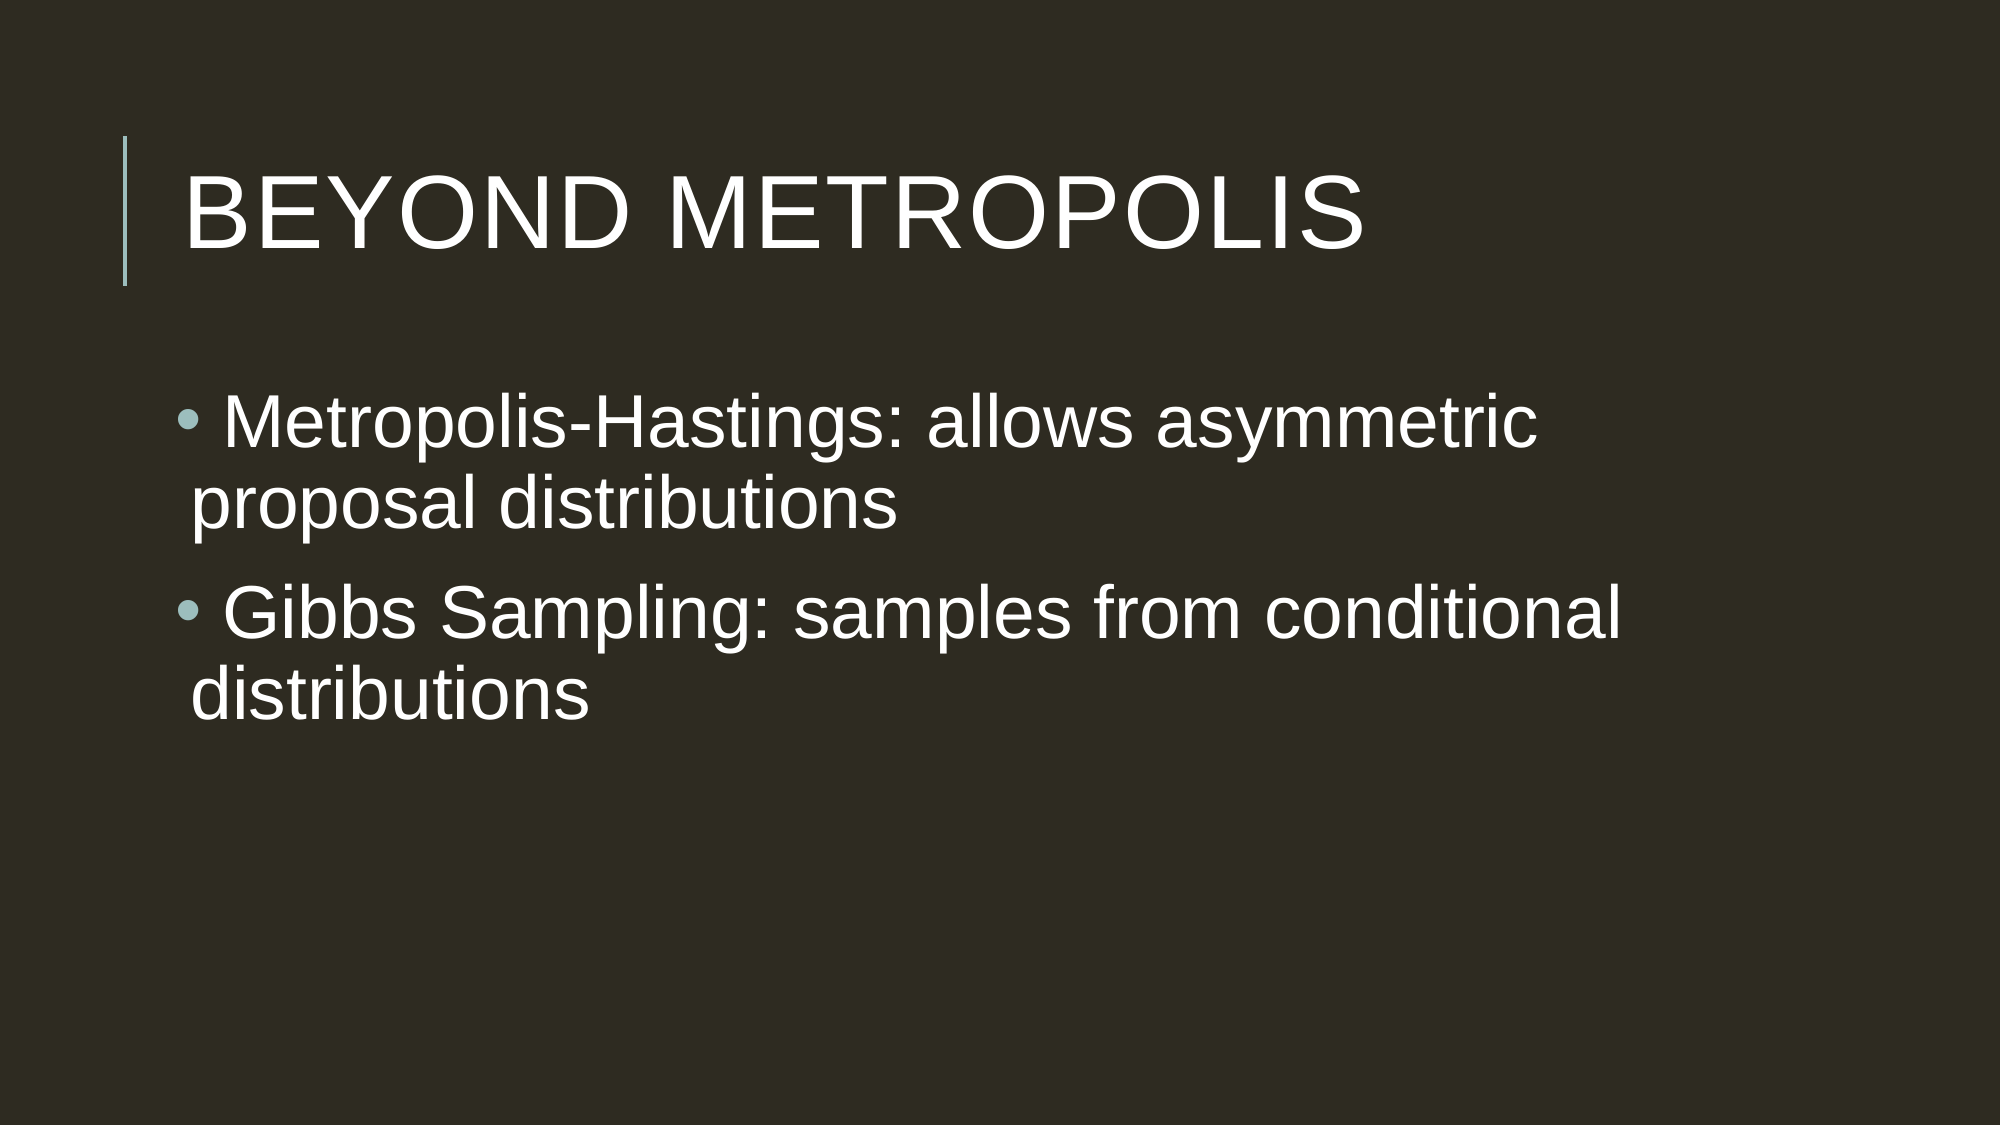

# Beyond metropolis
 Metropolis-Hastings: allows asymmetric proposal distributions
 Gibbs Sampling: samples from conditional distributions